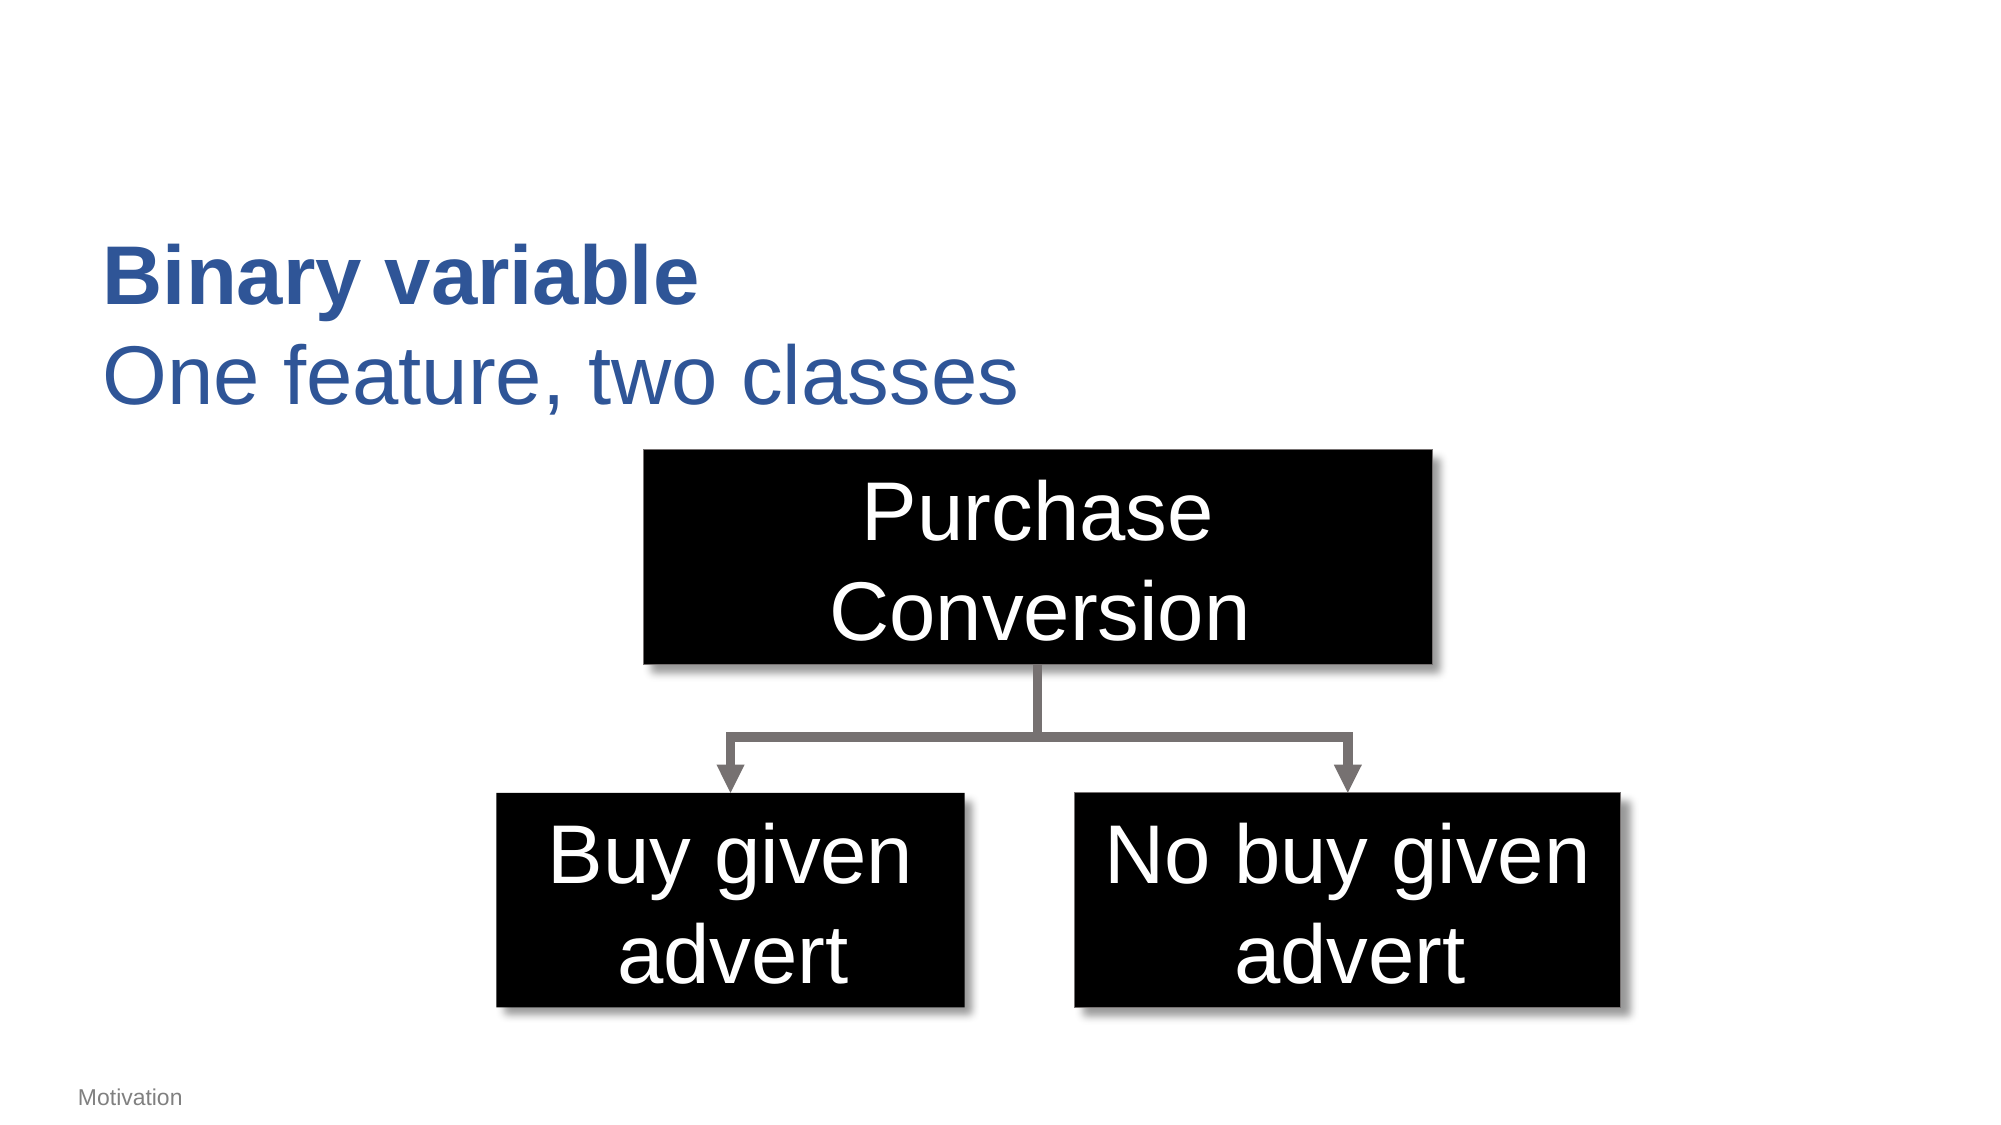

Binary variable
One feature, two classes
Purchase Conversion
Buy given advert
No buy given advert
Motivation